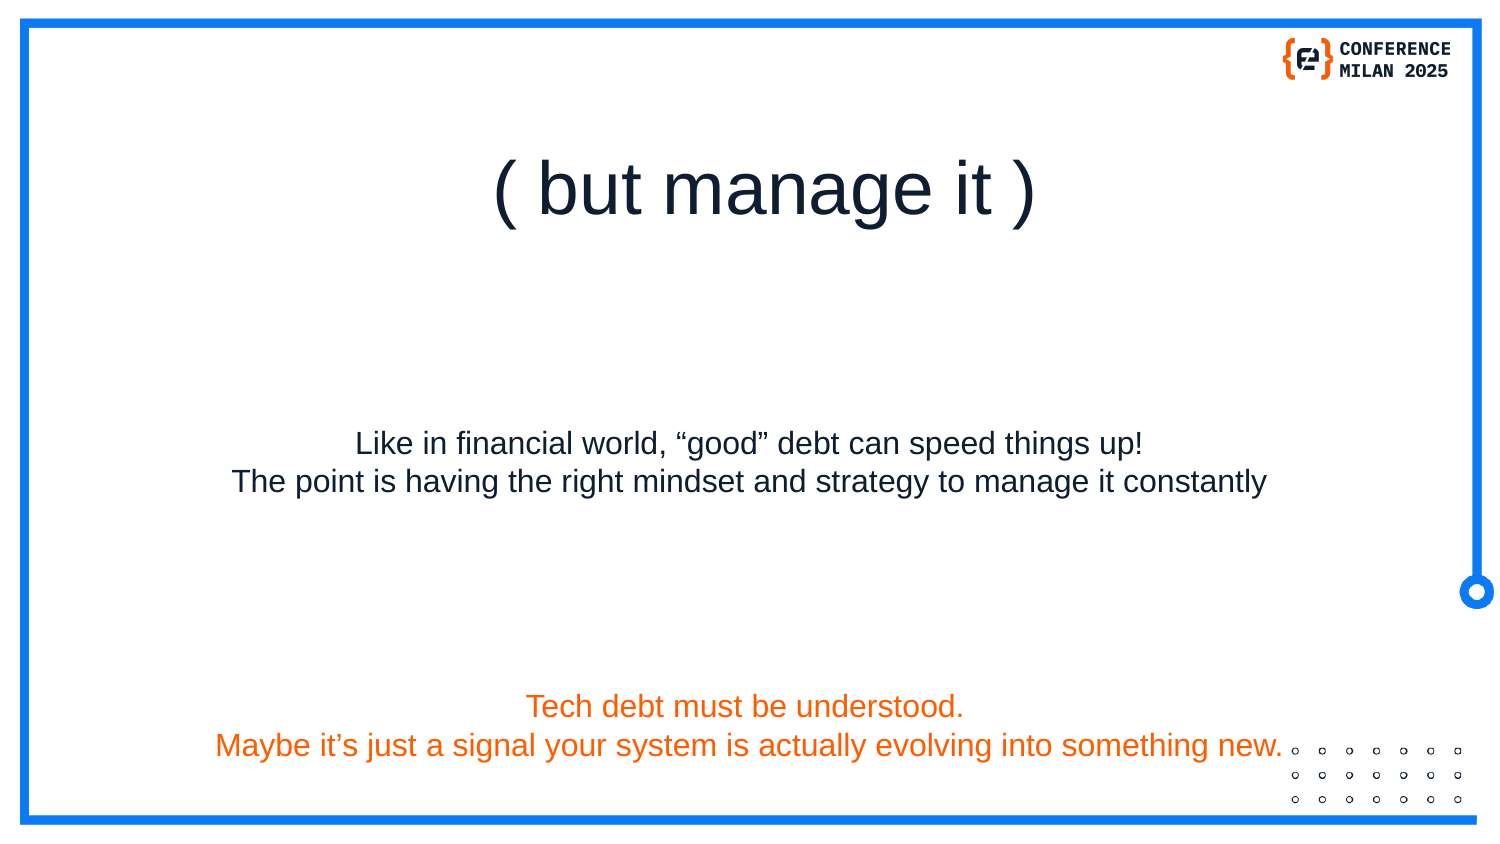

( but manage it )
# Like in financial world, “good” debt can speed things up!
The point is having the right mindset and strategy to manage it constantly
Tech debt must be understood.
Maybe it’s just a signal your system is actually evolving into something new.